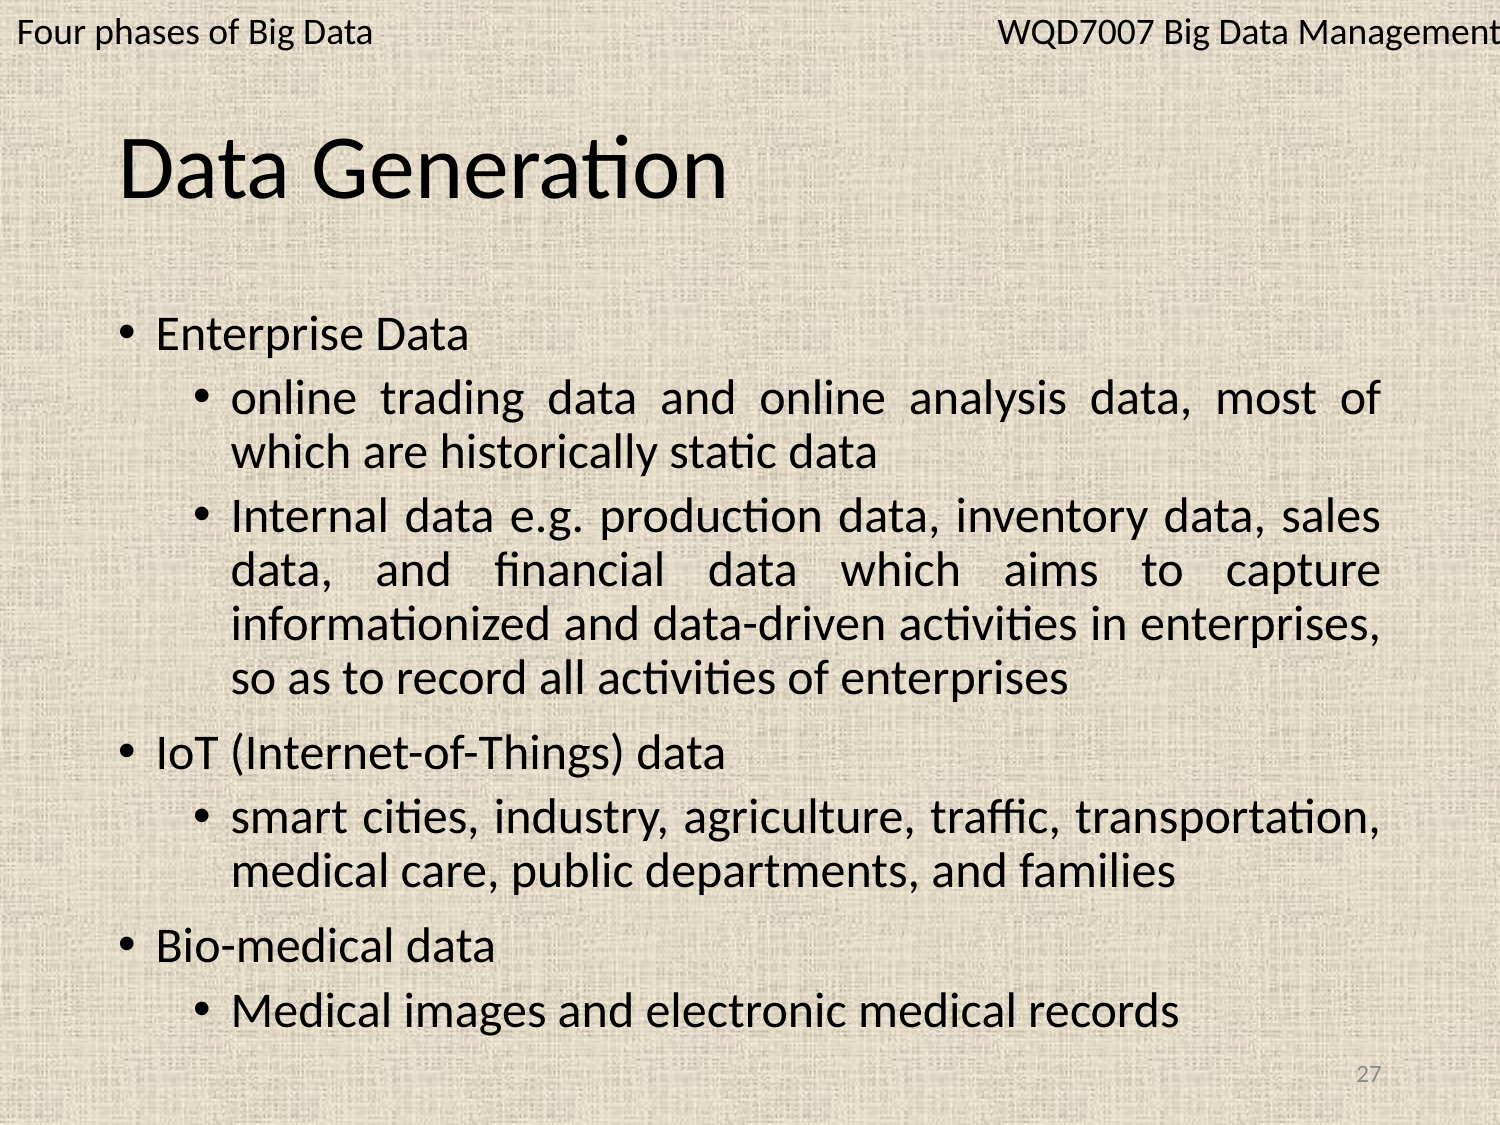

WQD7007 Big Data Management
Four phases of Big Data
# Data Generation
Enterprise Data
online trading data and online analysis data, most of which are historically static data
Internal data e.g. production data, inventory data, sales data, and financial data which aims to capture informationized and data-driven activities in enterprises, so as to record all activities of enterprises
IoT (Internet-of-Things) data
smart cities, industry, agriculture, traffic, transportation, medical care, public departments, and families
Bio-medical data
Medical images and electronic medical records
27